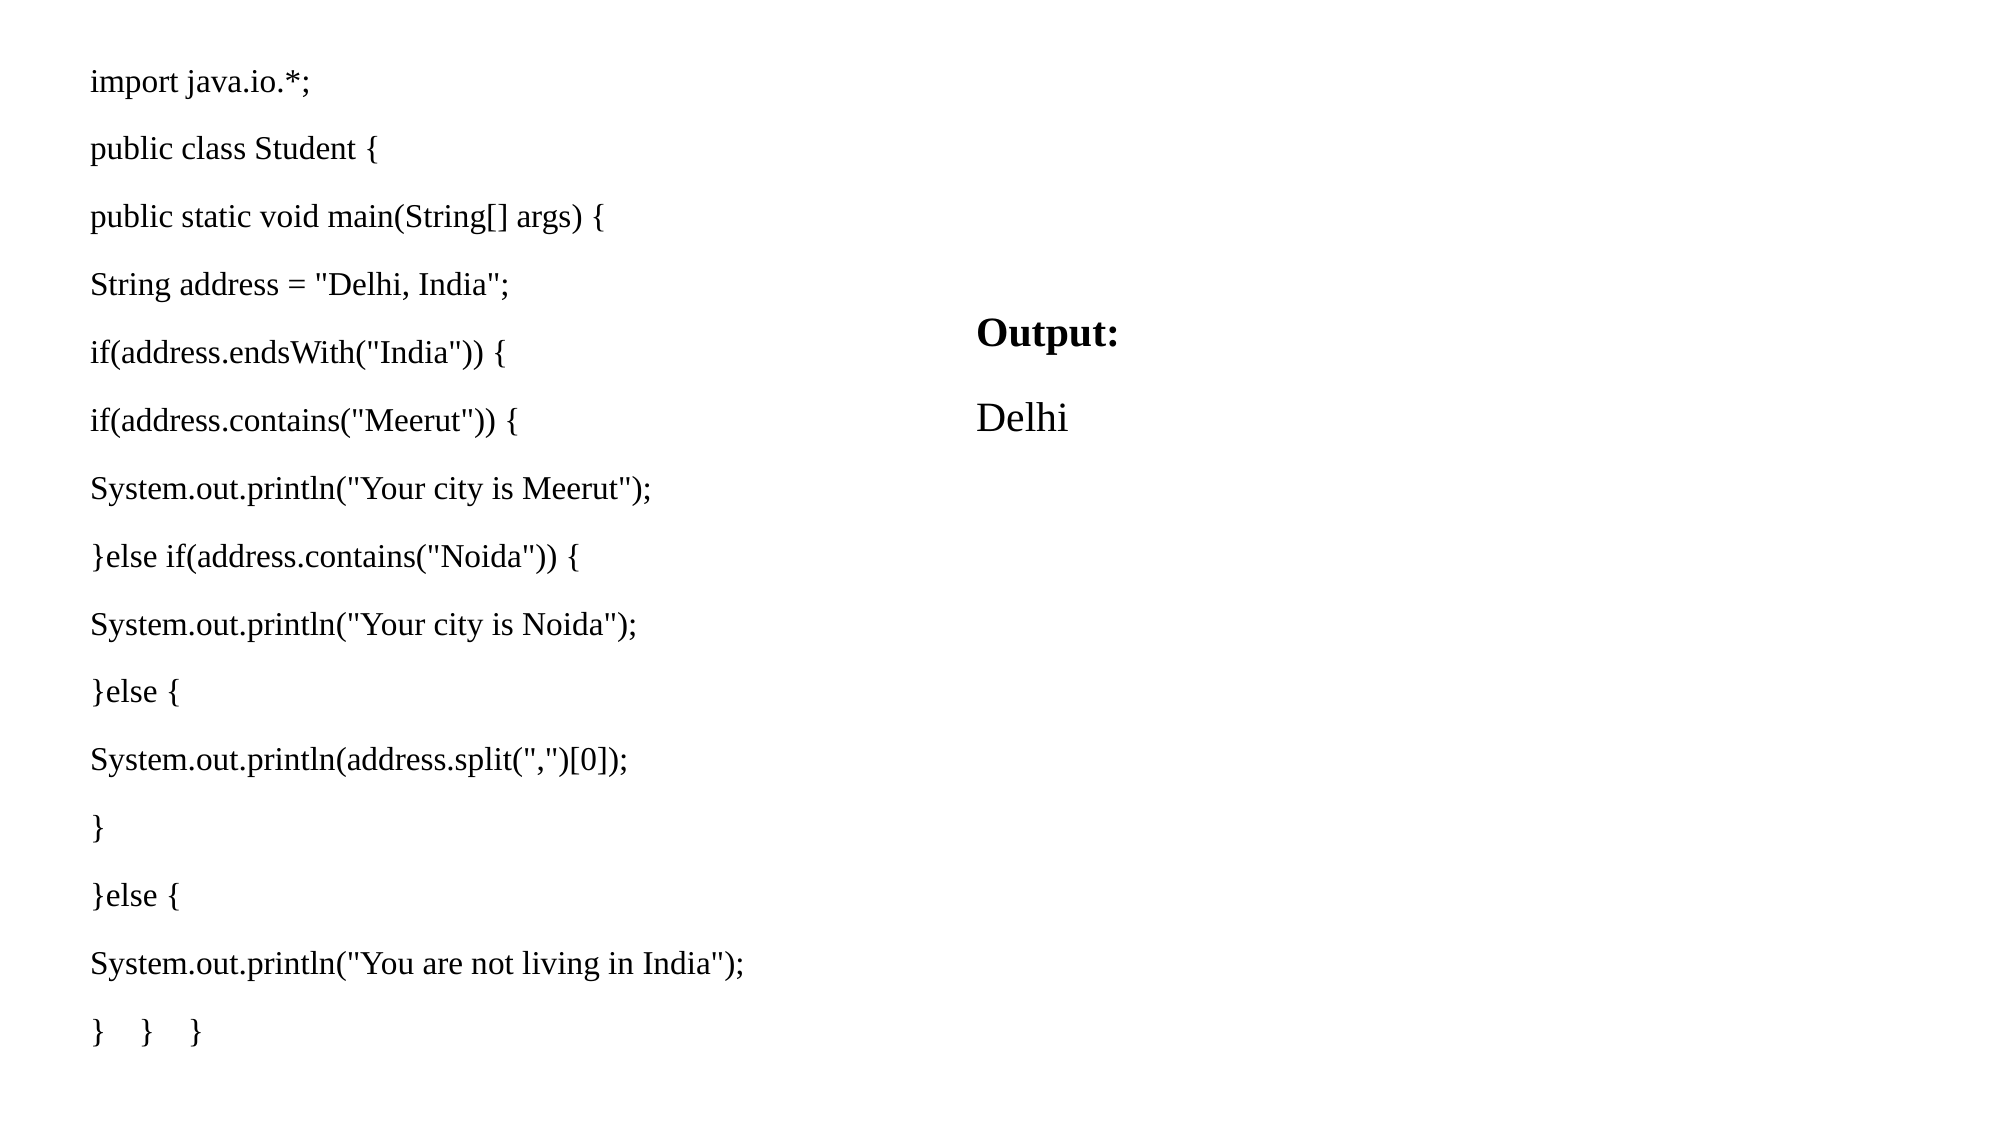

import java.io.*;
public class Student {
public static void main(String[] args) {
String address = "Delhi, India";
if(address.endsWith("India")) {
if(address.contains("Meerut")) {
System.out.println("Your city is Meerut");
}else if(address.contains("Noida")) {
System.out.println("Your city is Noida");
}else {
System.out.println(address.split(",")[0]);
}
}else {
System.out.println("You are not living in India");
}    }    }
Output:
Delhi